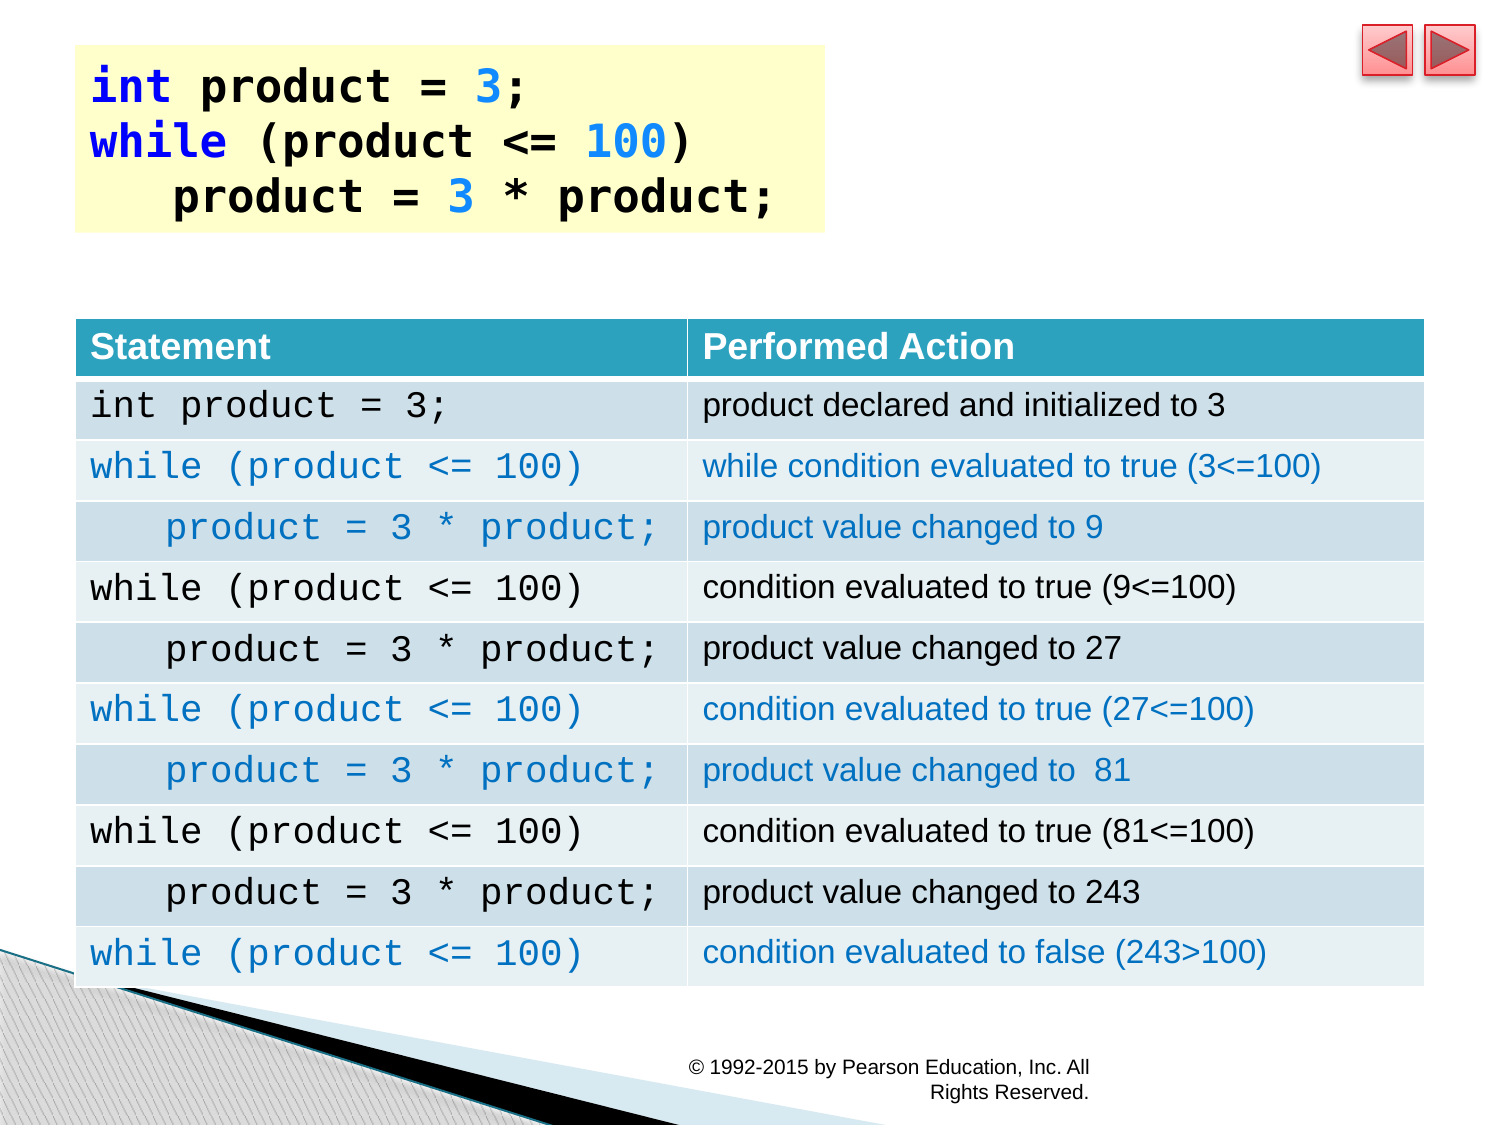

# int product = 3; while (product <= 100) product = 3 * product;
| Statement | Performed Action |
| --- | --- |
| int product = 3; | product declared and initialized to 3 |
| while (product <= 100) | while condition evaluated to true (3<=100) |
| product = 3 \* product; | product value changed to 9 |
| while (product <= 100) | condition evaluated to true (9<=100) |
| product = 3 \* product; | product value changed to 27 |
| while (product <= 100) | condition evaluated to true (27<=100) |
| product = 3 \* product; | product value changed to 81 |
| while (product <= 100) | condition evaluated to true (81<=100) |
| product = 3 \* product; | product value changed to 243 |
| while (product <= 100) | condition evaluated to false (243>100) |
© 1992-2015 by Pearson Education, Inc. All Rights Reserved.